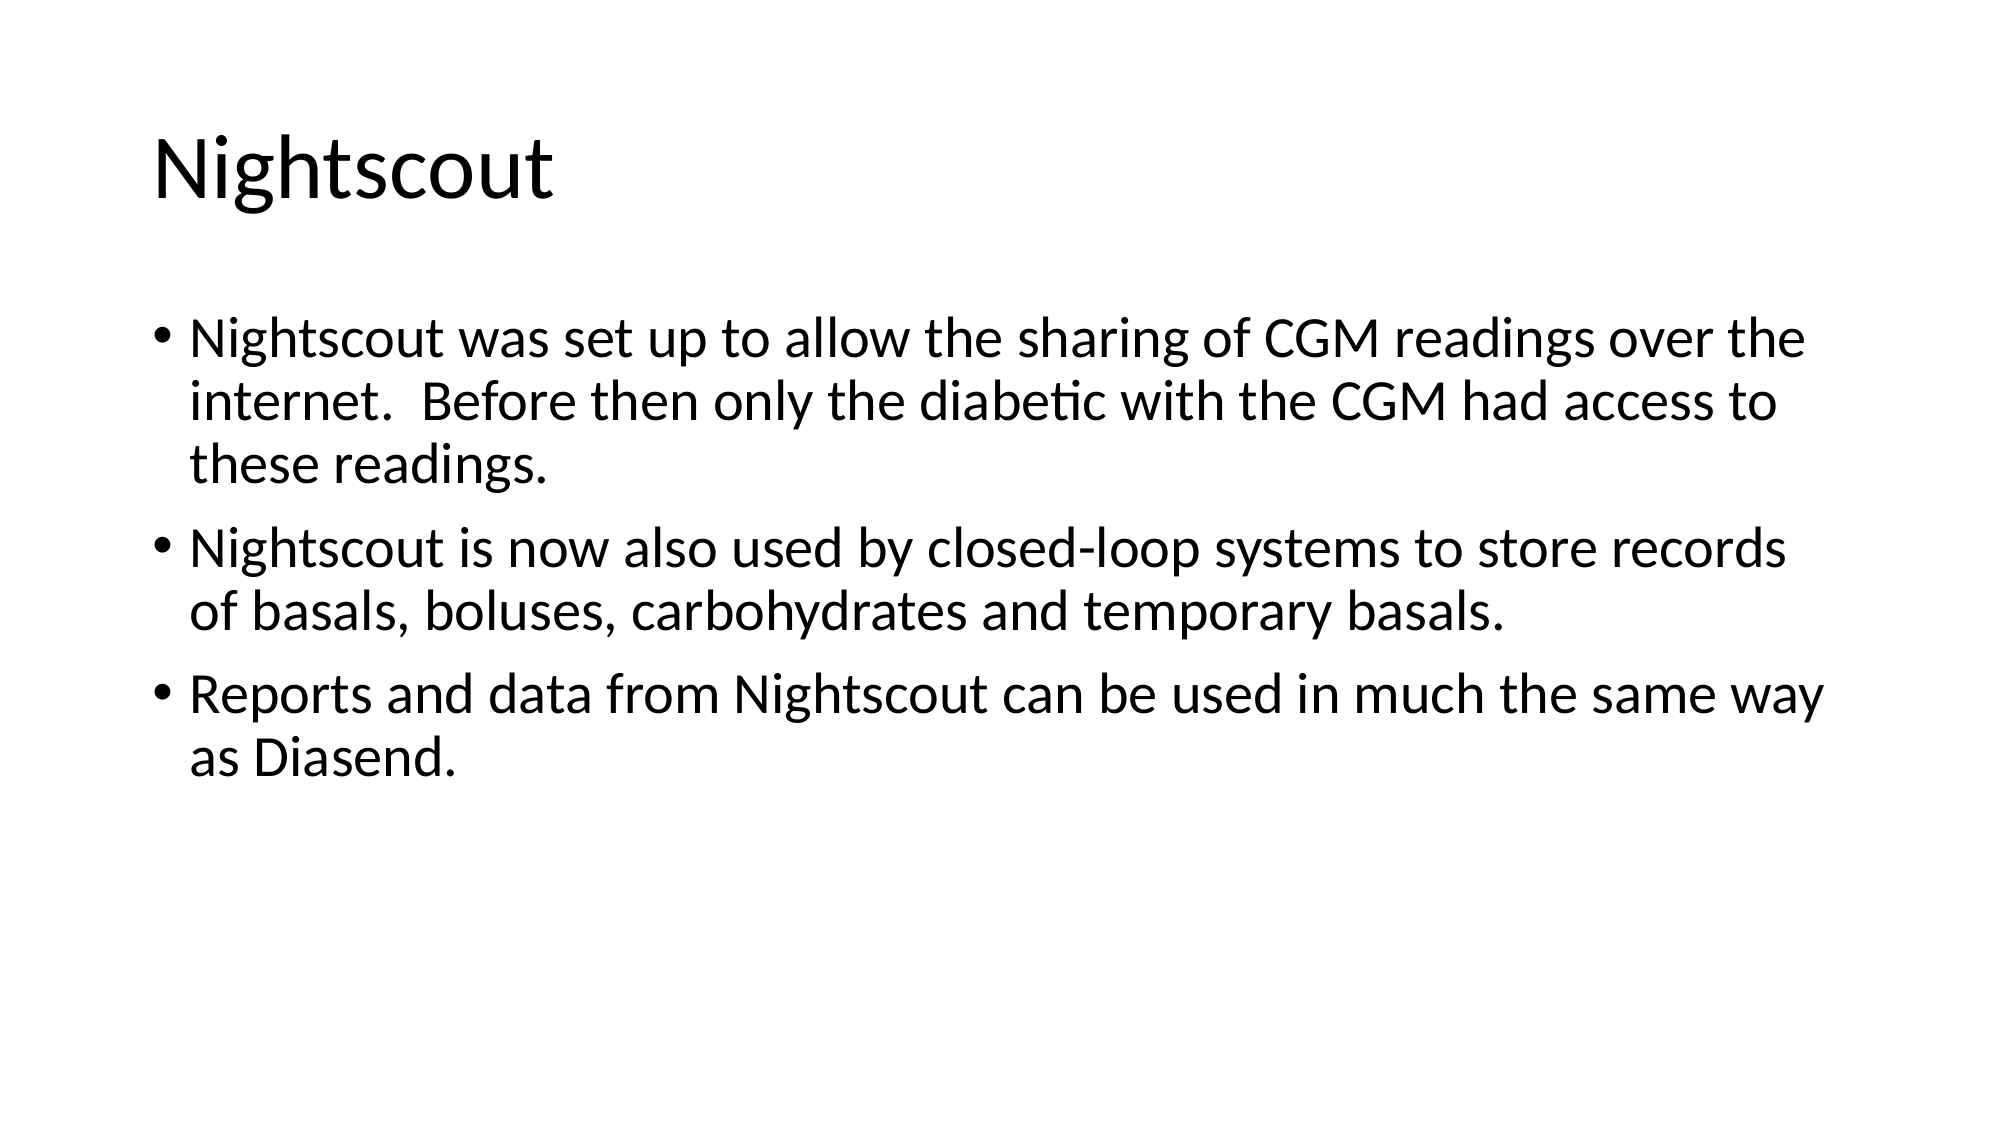

# Nightscout
Nightscout was set up to allow the sharing of CGM readings over the internet.  Before then only the diabetic with the CGM had access to these readings.
Nightscout is now also used by closed-loop systems to store records of basals, boluses, carbohydrates and temporary basals.
Reports and data from Nightscout can be used in much the same way as Diasend.